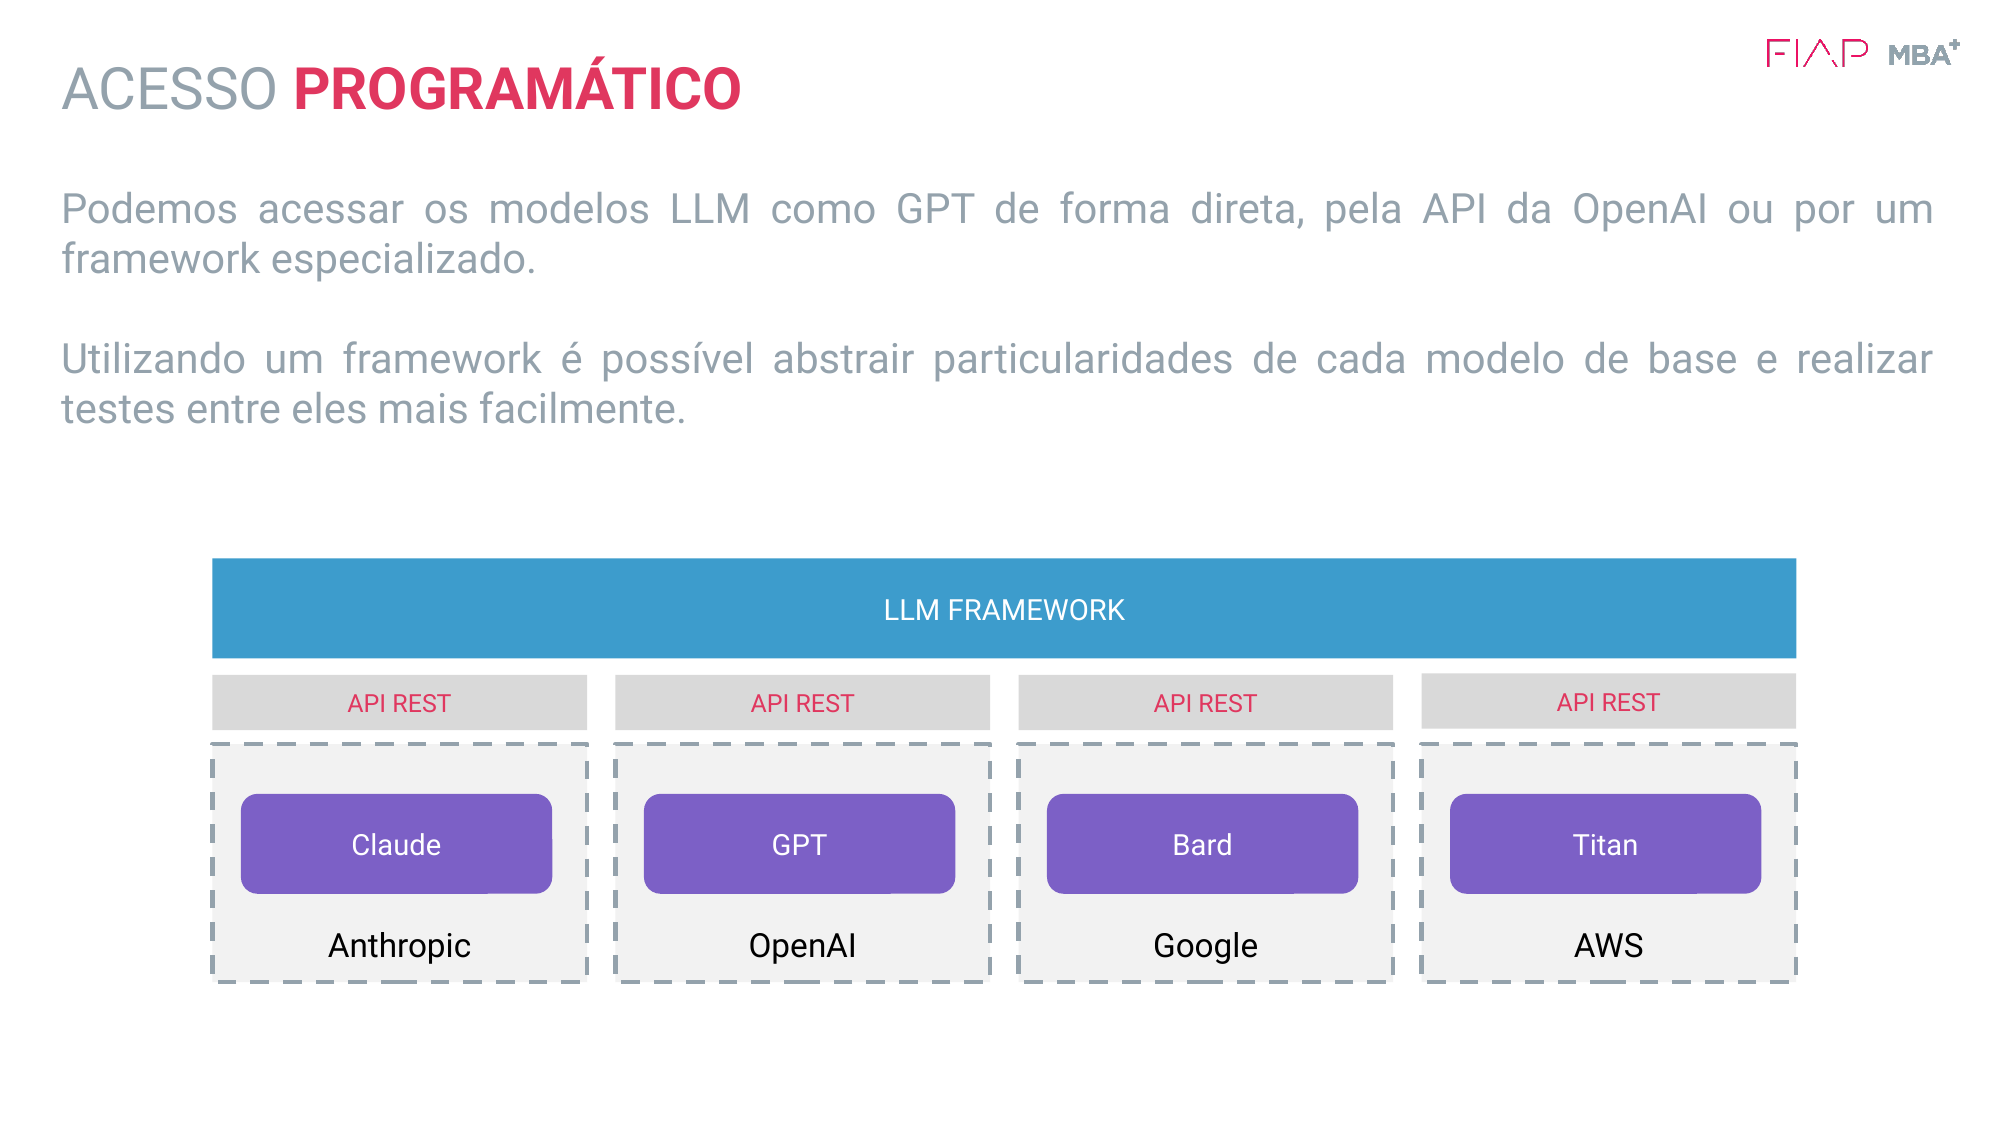

# ACESSO PROGRAMÁTICO
Podemos acessar os modelos LLM como GPT de forma direta, pela API da OpenAI ou por um framework especializado.

Utilizando um framework é possível abstrair particularidades de cada modelo de base e realizar testes entre eles mais facilmente.
LLM FRAMEWORK
API REST
API REST
API REST
API REST
Anthropic
OpenAI
Google
AWS
Claude
GPT
Bard
Titan